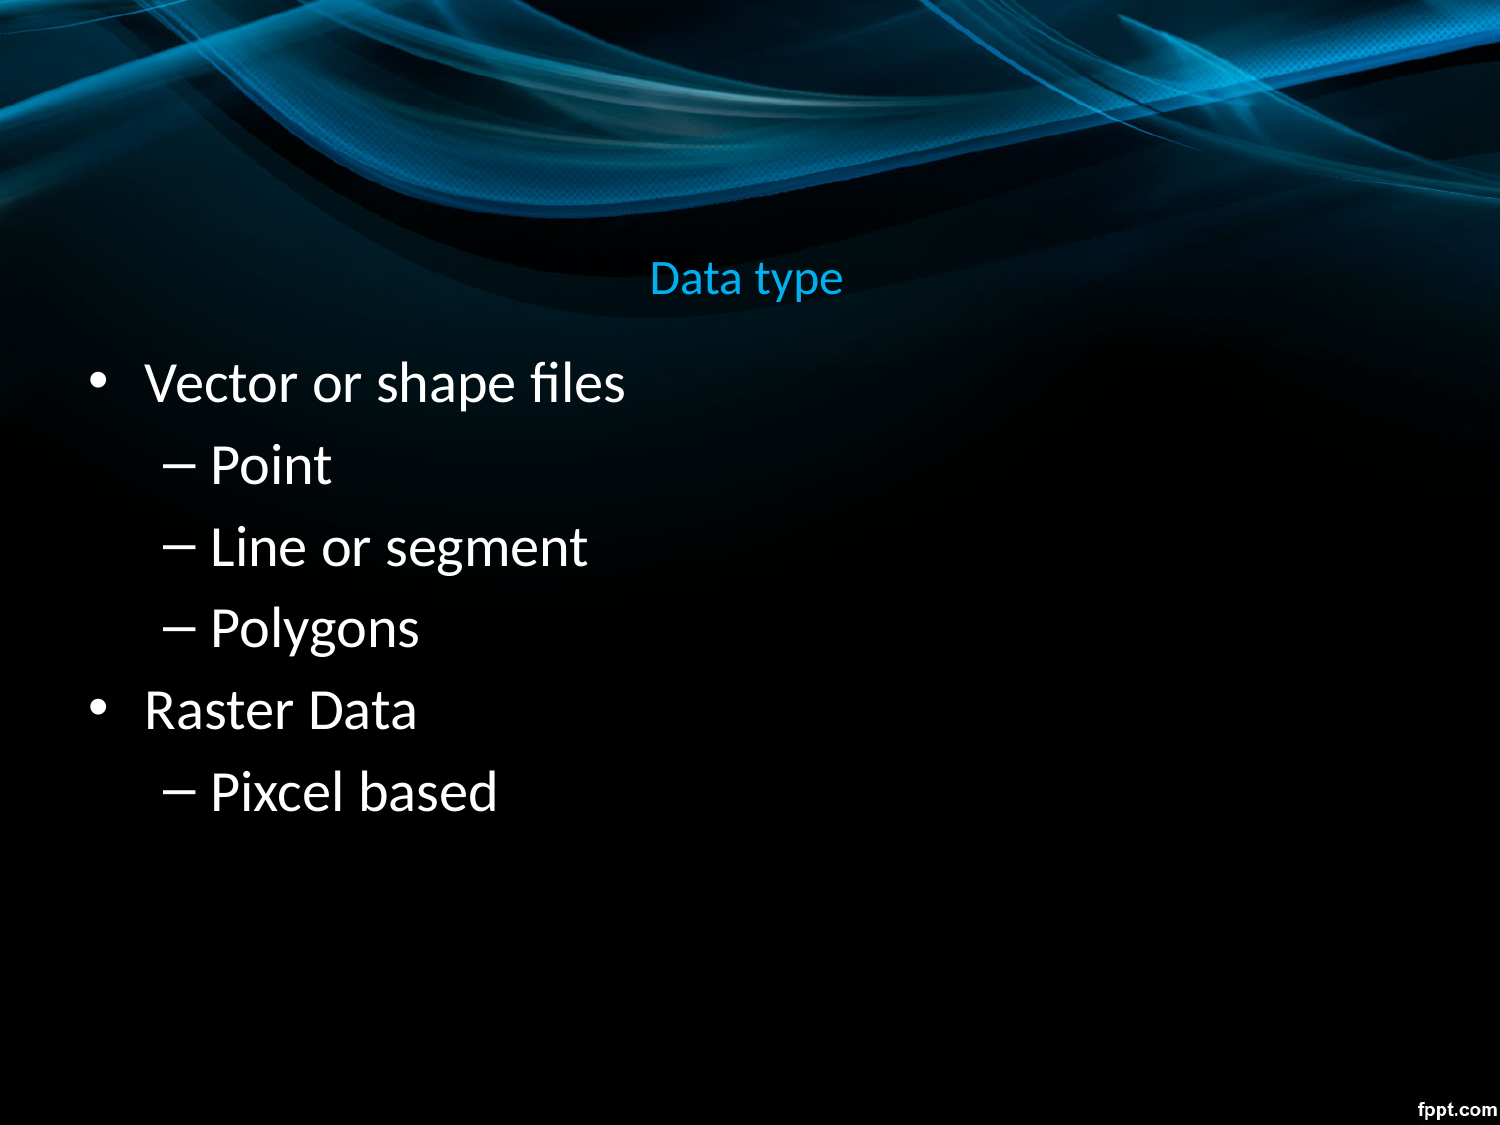

# Data type
Vector or shape files
Point
Line or segment
Polygons
Raster Data
Pixcel based